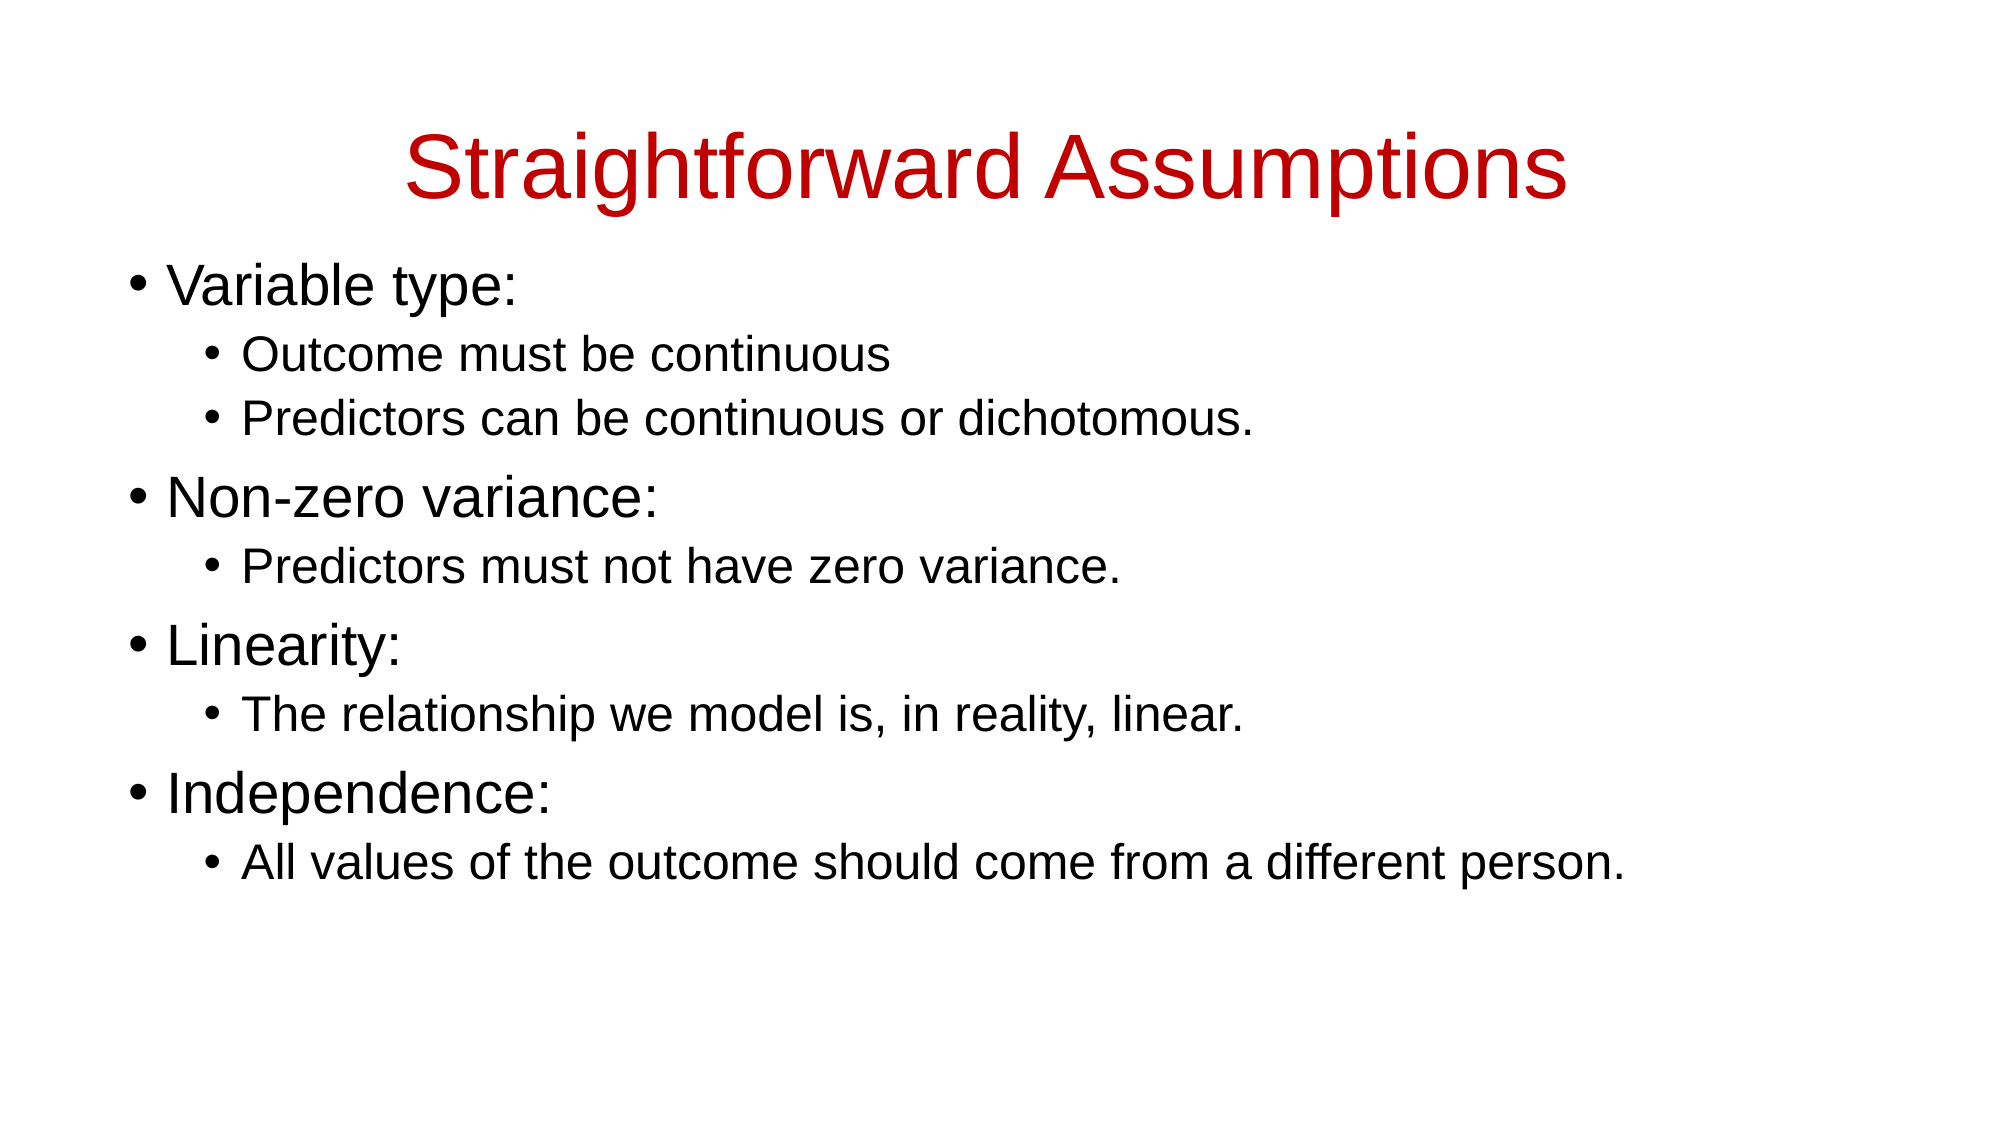

# Straightforward Assumptions
Variable type:
Outcome must be continuous
Predictors can be continuous or dichotomous.
Non-zero variance:
Predictors must not have zero variance.
Linearity:
The relationship we model is, in reality, linear.
Independence:
All values of the outcome should come from a different person.